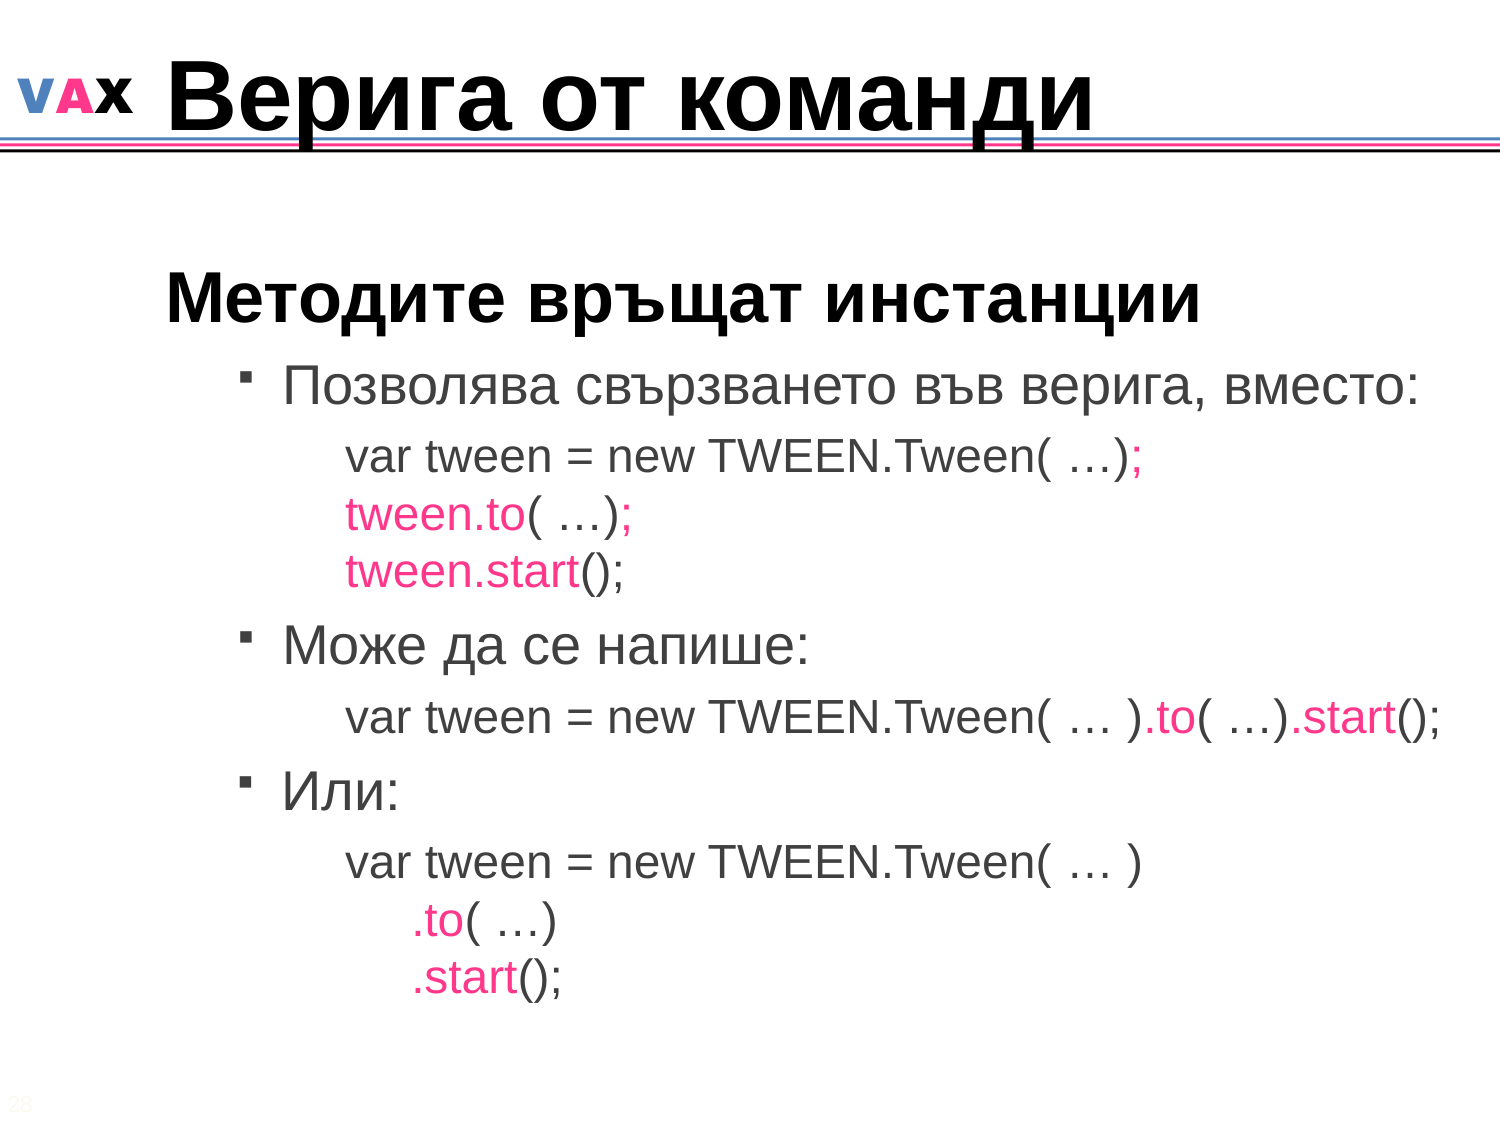

# Верига от команди
Методите връщат инстанции
Позволява свързването във верига, вместо:
var tween = new TWEEN.Tween( …);
tween.to( …);
tween.start();
Може да се напише:
var tween = new TWEEN.Tween( … ).to( …).start();
Или:
var tween = new TWEEN.Tween( … )
     .to( …)
     .start();